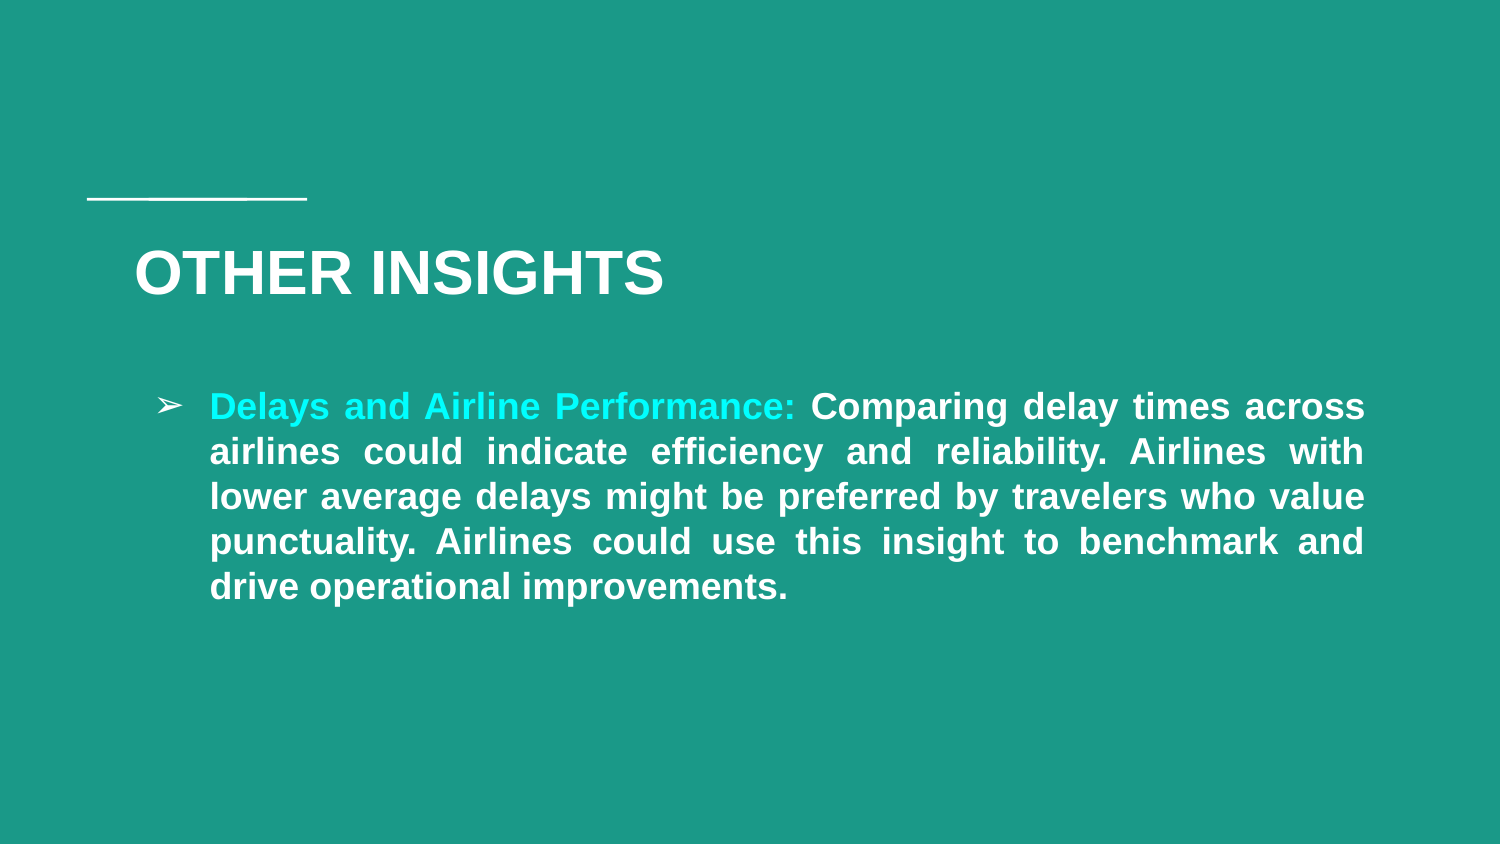

# OTHER INSIGHTS

Delays and Airline Performance: Comparing delay times across airlines could indicate efficiency and reliability. Airlines with lower average delays might be preferred by travelers who value punctuality. Airlines could use this insight to benchmark and drive operational improvements.